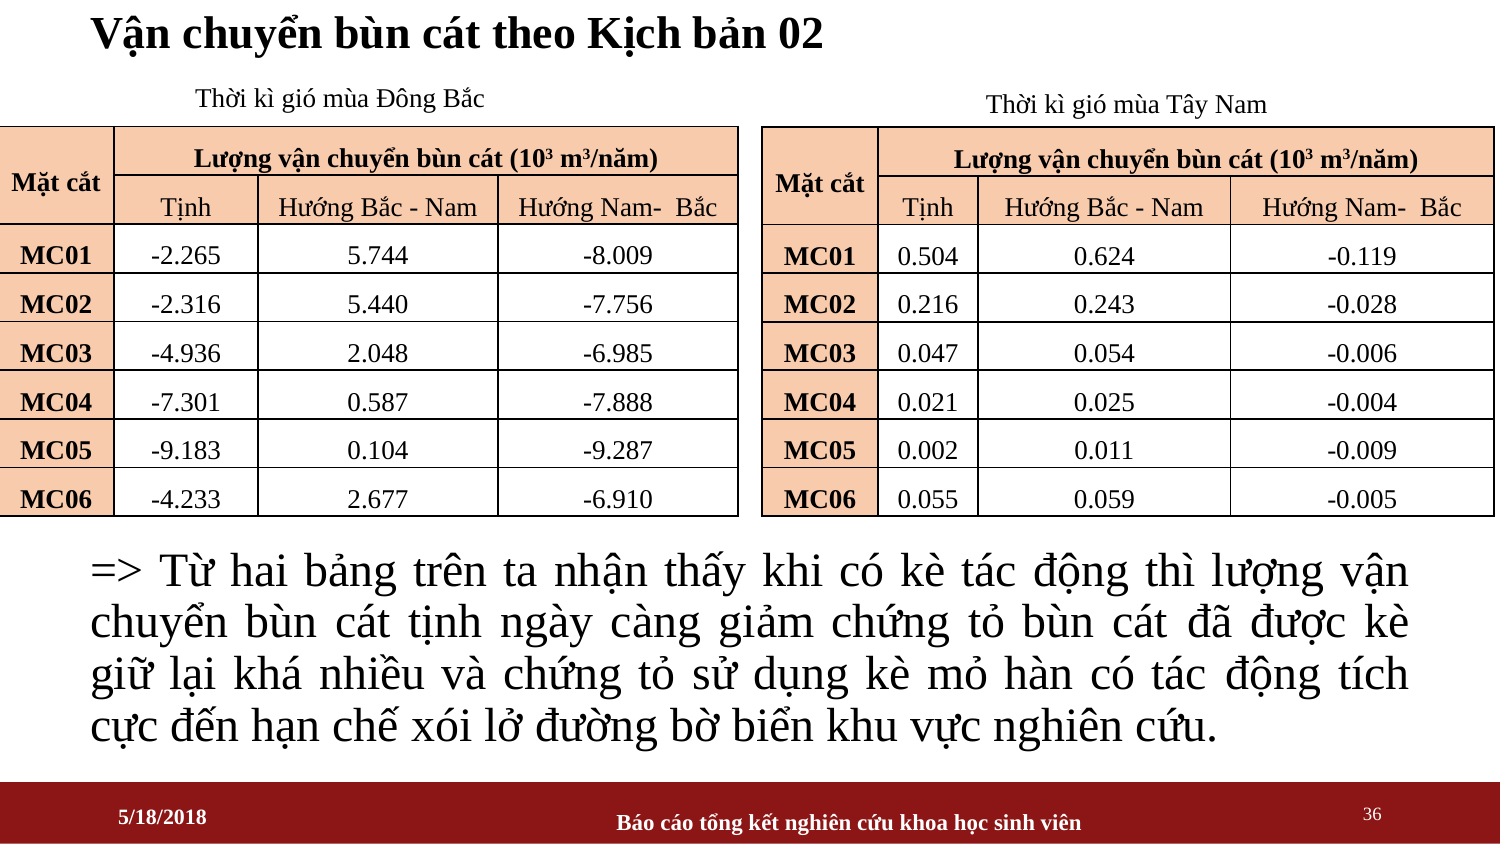

# Vận chuyển bùn cát theo Kịch bản 02
 Thời kì gió mùa Đông Bắc
 Thời kì gió mùa Tây Nam
| Mặt cắt | Lượng vận chuyển bùn cát (103 m3/năm) |  |  |
| --- | --- | --- | --- |
|  | Tịnh | Hướng Bắc - Nam | Hướng Nam- Bắc |
| MC01 | -2.265 | 5.744 | -8.009 |
| MC02 | -2.316 | 5.440 | -7.756 |
| MC03 | -4.936 | 2.048 | -6.985 |
| MC04 | -7.301 | 0.587 | -7.888 |
| MC05 | -9.183 | 0.104 | -9.287 |
| MC06 | -4.233 | 2.677 | -6.910 |
| Mặt cắt | Lượng vận chuyển bùn cát (103 m3/năm) |  |  |
| --- | --- | --- | --- |
|  | Tịnh | Hướng Bắc - Nam | Hướng Nam- Bắc |
| MC01 | 0.504 | 0.624 | -0.119 |
| MC02 | 0.216 | 0.243 | -0.028 |
| MC03 | 0.047 | 0.054 | -0.006 |
| MC04 | 0.021 | 0.025 | -0.004 |
| MC05 | 0.002 | 0.011 | -0.009 |
| MC06 | 0.055 | 0.059 | -0.005 |
=> Từ hai bảng trên ta nhận thấy khi có kè tác động thì lượng vận chuyển bùn cát tịnh ngày càng giảm chứng tỏ bùn cát đã được kè giữ lại khá nhiều và chứng tỏ sử dụng kè mỏ hàn có tác động tích cực đến hạn chế xói lở đường bờ biển khu vực nghiên cứu.
36
5/18/2018
Báo cáo tổng kết nghiên cứu khoa học sinh viên